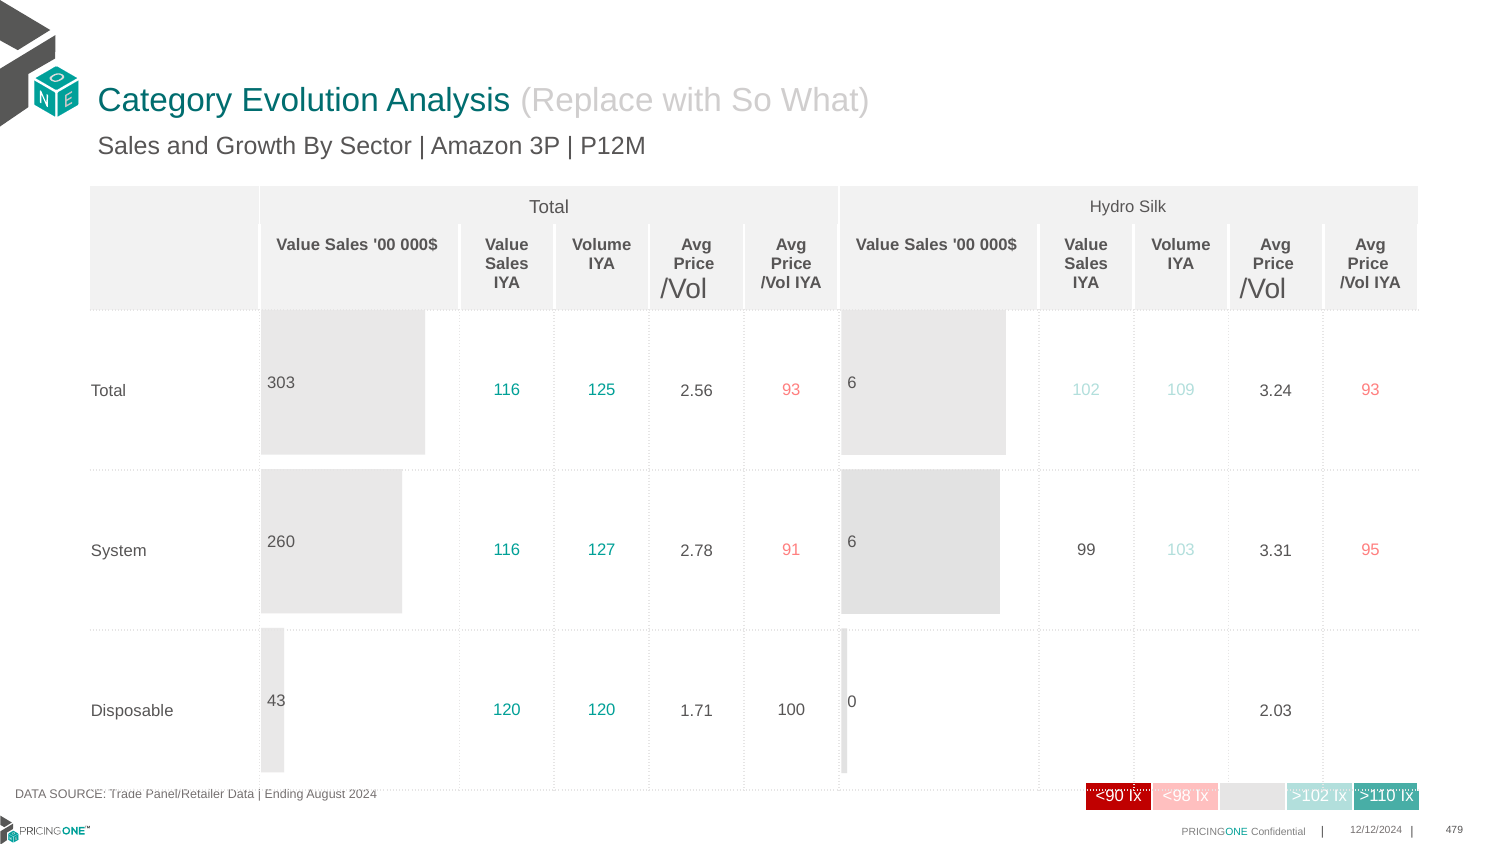

# Category Evolution Analysis (Replace with So What)
Sales and Growth By Sector | Amazon 3P | P12M
|  | Total |  |  |  |  | Hydro Silk |  |  |  |  |
| --- | --- | --- | --- | --- | --- | --- | --- | --- | --- | --- |
|  | Value Sales '00 000$ | Value Sales IYA | Volume IYA | Avg Price /Vol | Avg Price /Vol IYA | Value Sales '00 000$ | Value Sales IYA | Volume IYA | Avg Price /Vol | Avg Price /Vol IYA |
| Total |  | 116 | 125 | 2.56 | 93 |  | 102 | 109 | 3.24 | 93 |
| System |  | 116 | 127 | 2.78 | 91 |  | 99 | 103 | 3.31 | 95 |
| Disposable |  | 120 | 120 | 1.71 | 100 |  |  |  | 2.03 |  |

### Chart

| Category | Value Sales |
|---|---|
| Grand | 302.56399 |
| System | 260.03408 |
| Disposable | 42.52991 |

### Chart

| Category | Value Sales |
|---|---|
| Grand | 6.06573 |
| System | 5.85185 |
| Disposable | 0.21388 |
DATA SOURCE: Trade Panel/Retailer Data | Ending August 2024
| <90 Ix | <98 Ix |  | >102 Ix | >110 Ix |
| --- | --- | --- | --- | --- |

12/12/2024
479